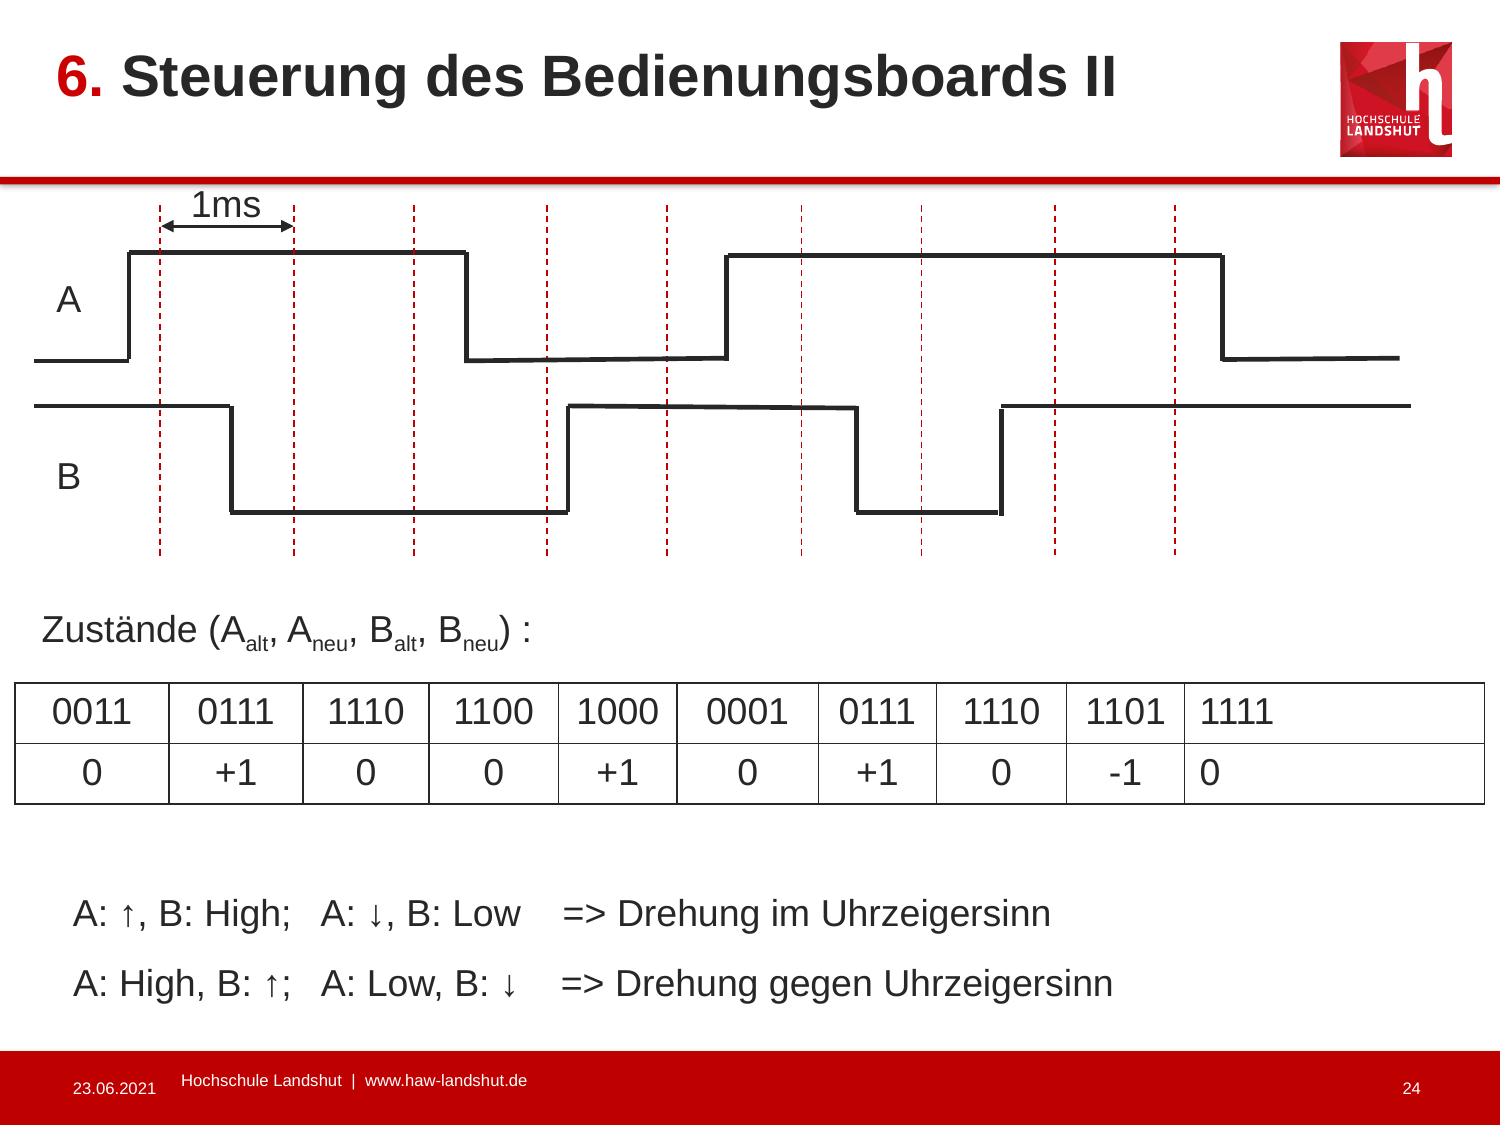

# 6. Steuerung des Bedienungsboards II
1ms
A
B
Zustände (Aalt, Aneu, Balt, Bneu) :
| 0011 | 0111 | 1110 | 1100 | 1000 | 0001 | 0111 | 1110 | 1101 | 1111 |
| --- | --- | --- | --- | --- | --- | --- | --- | --- | --- |
| 0 | +1 | 0 | 0 | +1 | 0 | +1 | 0 | -1 | 0 |
A: ↑, B: High;   A: ↓, B: Low    => Drehung im Uhrzeigersinn
A: High, B: ↑;   A: Low, B: ↓    => Drehung gegen Uhrzeigersinn
Hochschule Landshut  |  www.haw-landshut.de
23.06.2021